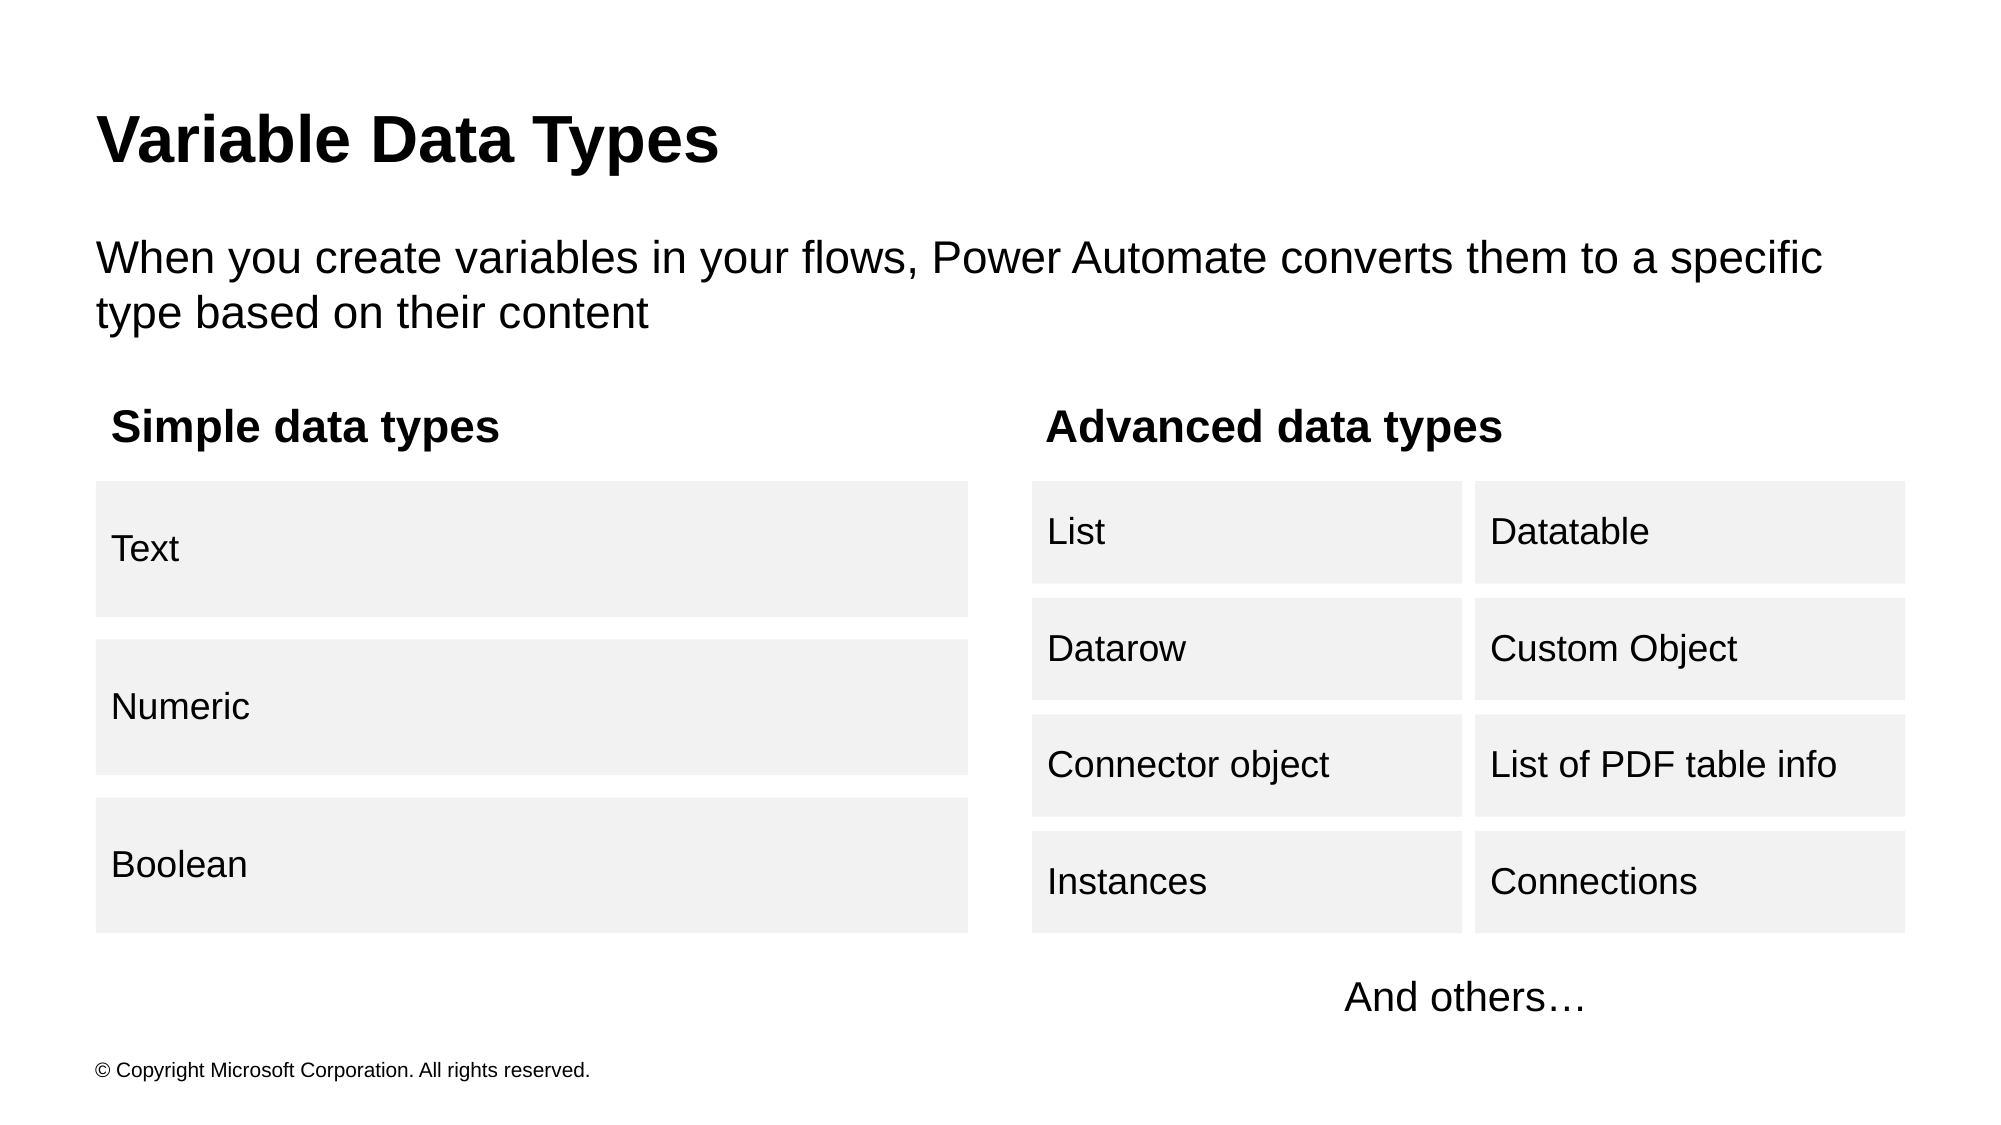

# Variable Data Types
When you create variables in your flows, Power Automate converts them to a specific type based on their content
Simple data types
Advanced data types
Text
List
Datatable
Datarow
Custom Object
Numeric
Connector object
List of PDF table info
Boolean
Instances
Connections
And others…